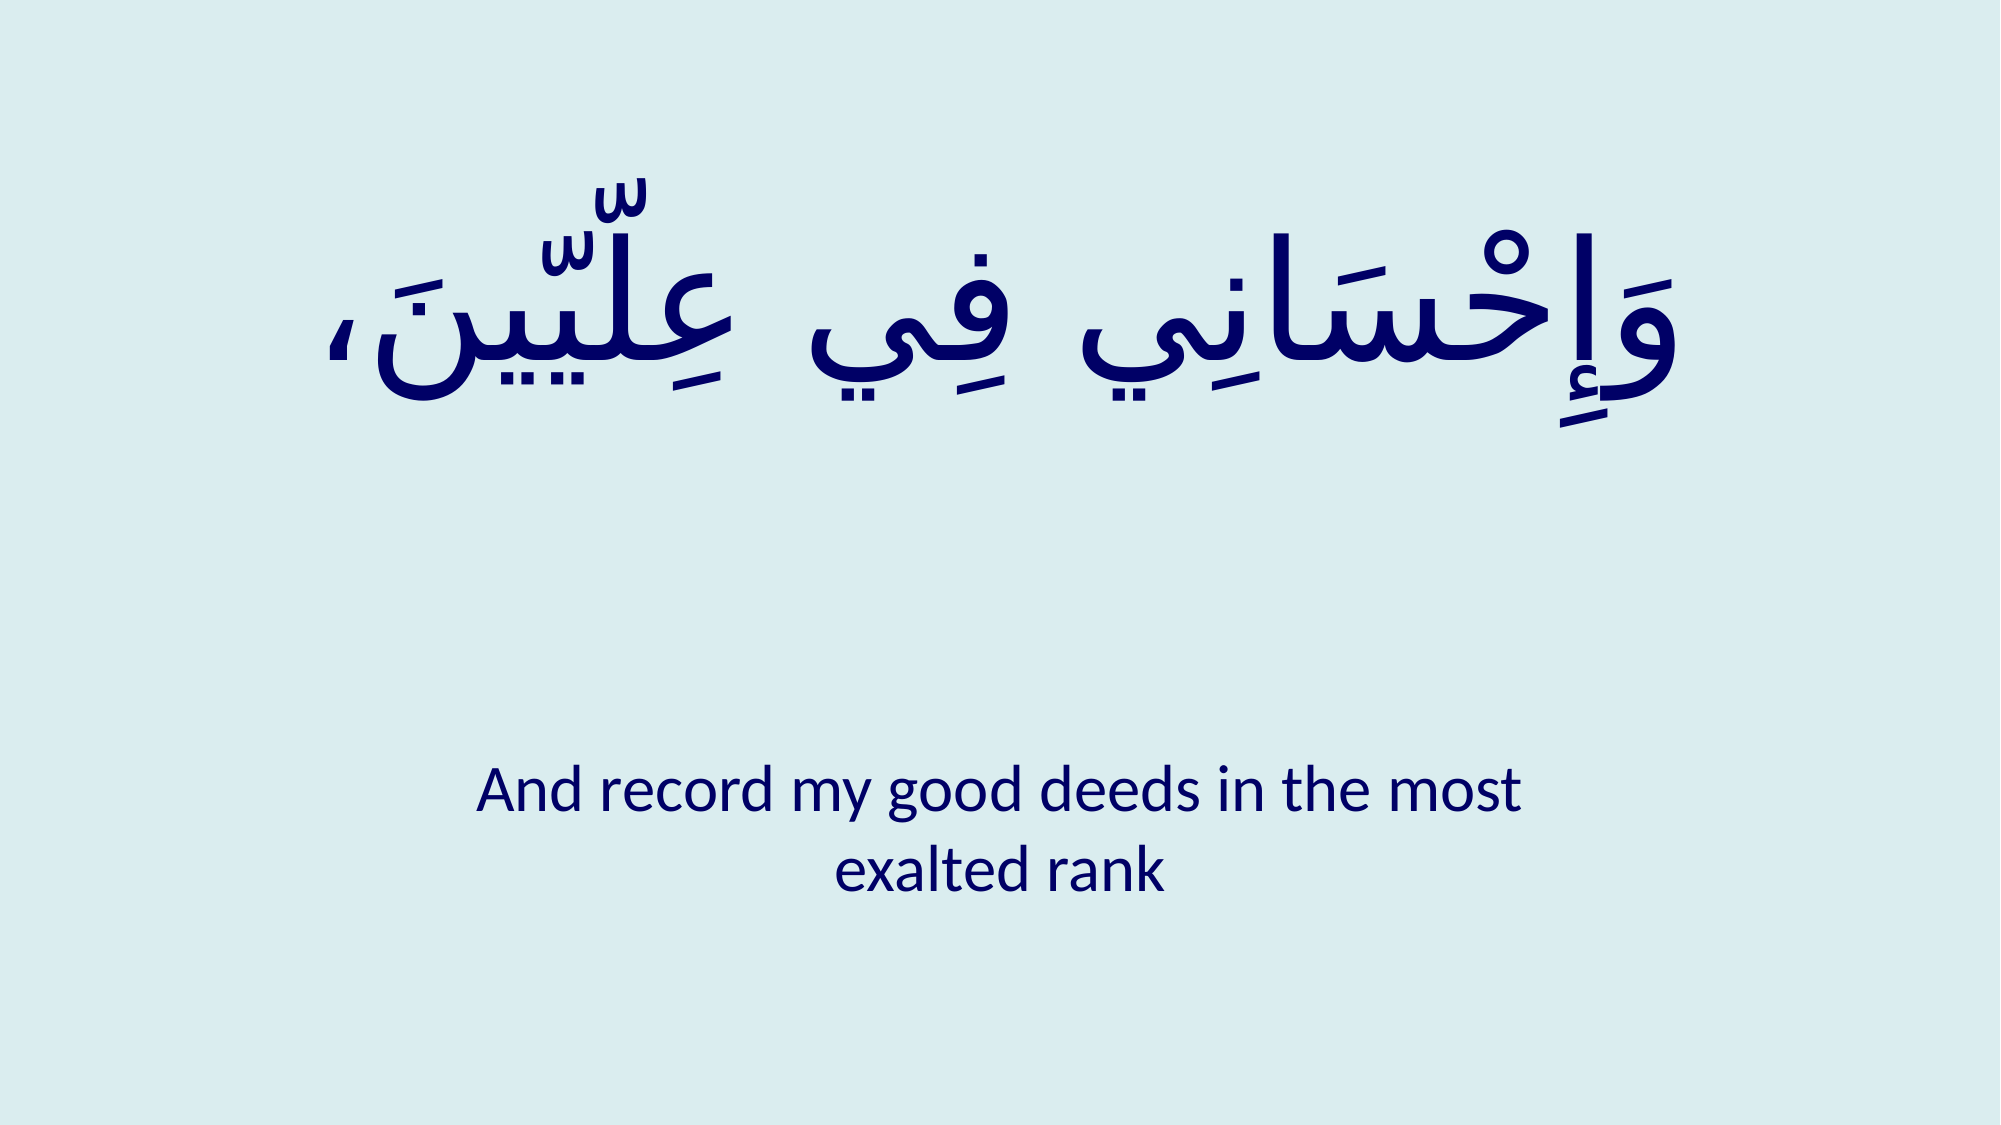

# وَإِحْسَانِي فِي عِلّيّينَ،
And record my good deeds in the most exalted rank